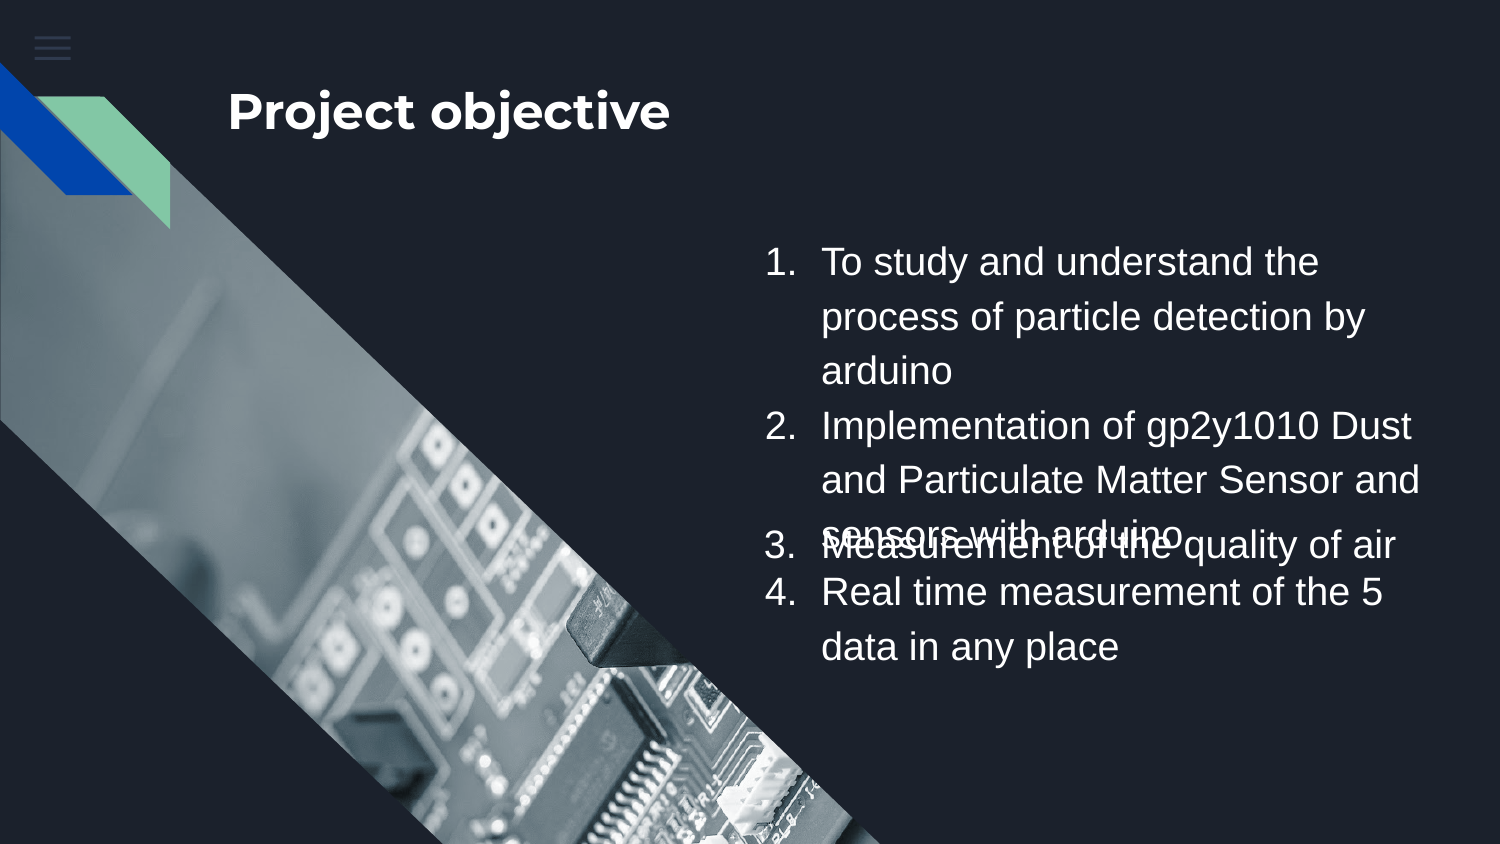

# Project objective

To study and understand the process of particle detection by arduino
Implementation of gp2y1010 Dust and Particulate Matter Sensor and sensors with arduino
Measurement of the quality of air
Real time measurement of the 5 data in any place